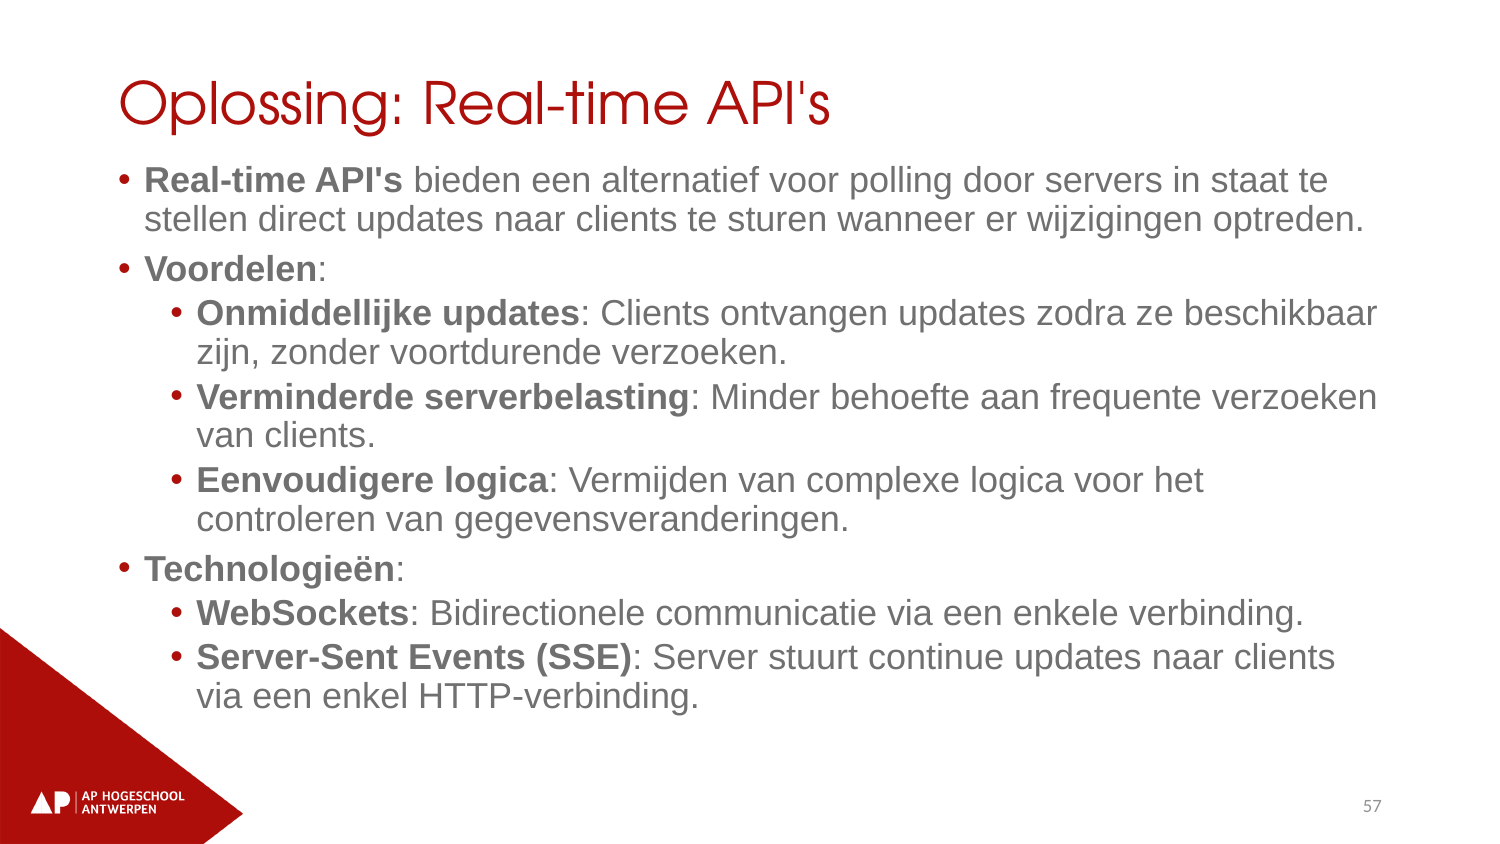

# Oplossing: Real-time API's
Real-time API's bieden een alternatief voor polling door servers in staat te stellen direct updates naar clients te sturen wanneer er wijzigingen optreden.
Voordelen:
Onmiddellijke updates: Clients ontvangen updates zodra ze beschikbaar zijn, zonder voortdurende verzoeken.
Verminderde serverbelasting: Minder behoefte aan frequente verzoeken van clients.
Eenvoudigere logica: Vermijden van complexe logica voor het controleren van gegevensveranderingen.
Technologieën:
WebSockets: Bidirectionele communicatie via een enkele verbinding.
Server-Sent Events (SSE): Server stuurt continue updates naar clients via een enkel HTTP-verbinding.

57